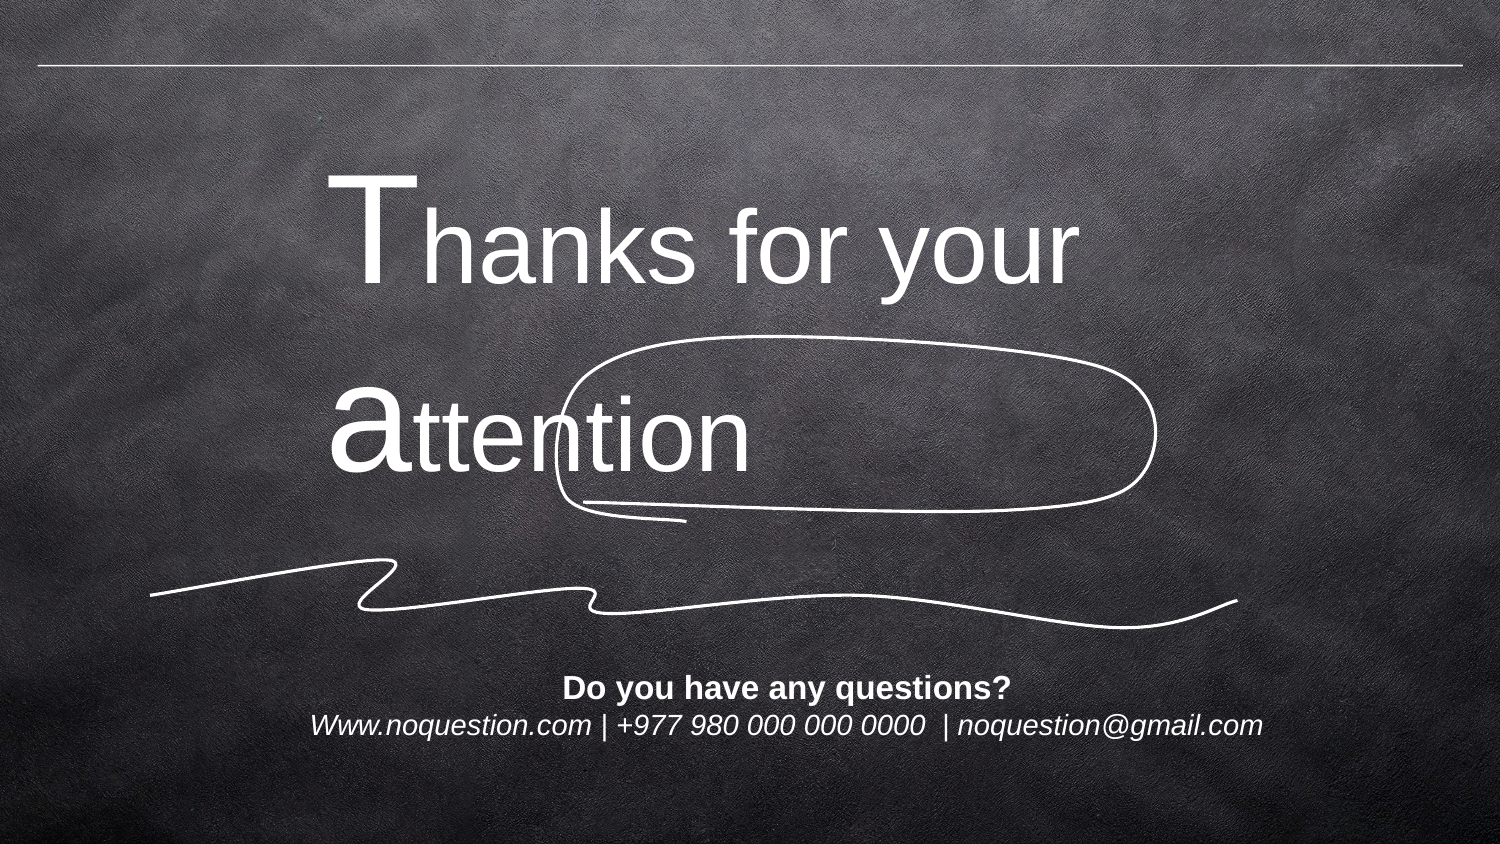

Thanks for your attention

#

Do you have any questions?
Www.noquestion.com | +977 980 000 000 0000  | noquestion@gmail.com